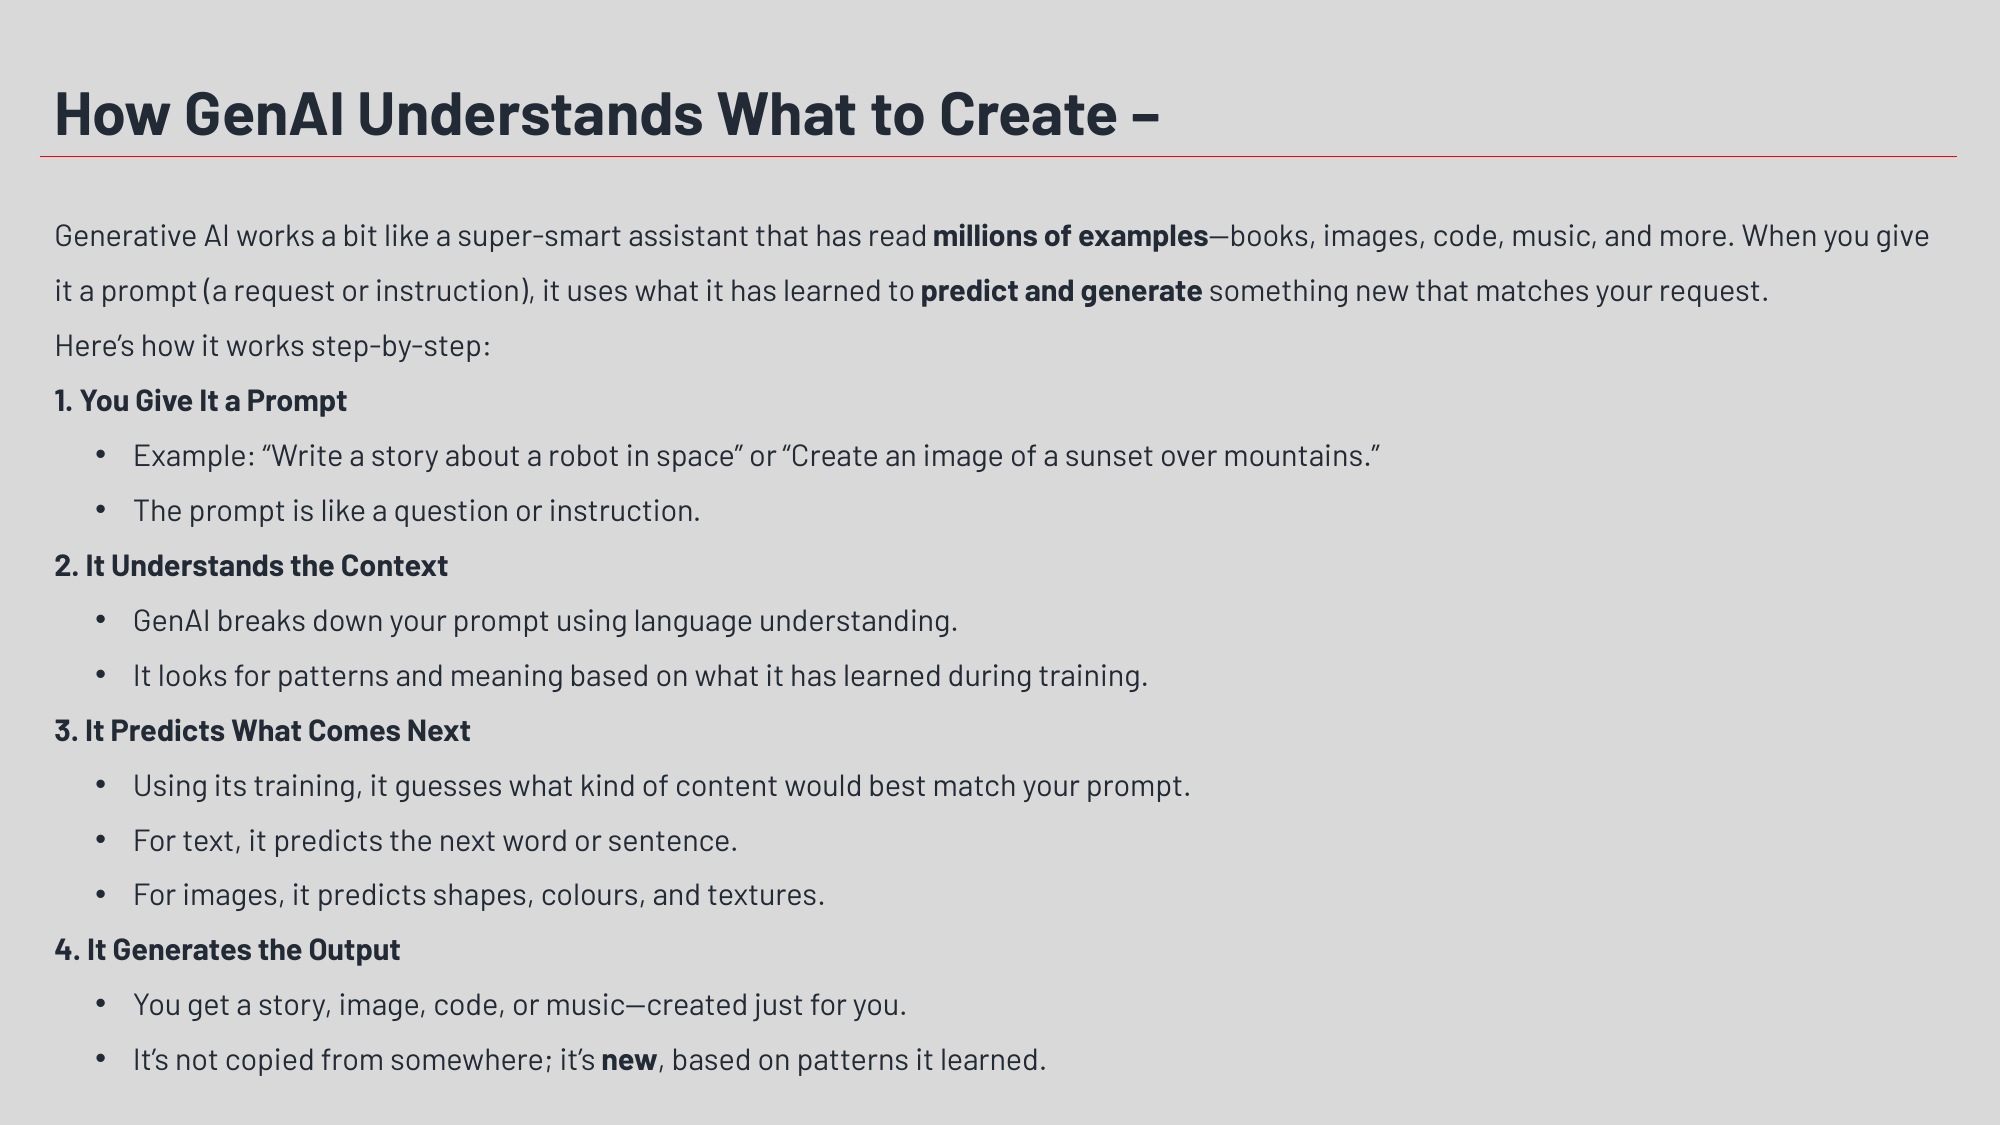

How GenAI Understands What to Create –
Generative AI works a bit like a super-smart assistant that has read millions of examples—books, images, code, music, and more. When you give it a prompt (a request or instruction), it uses what it has learned to predict and generate something new that matches your request.
Here’s how it works step-by-step:
1. You Give It a Prompt
Example: “Write a story about a robot in space” or “Create an image of a sunset over mountains.”
The prompt is like a question or instruction.
2. It Understands the Context
GenAI breaks down your prompt using language understanding.
It looks for patterns and meaning based on what it has learned during training.
3. It Predicts What Comes Next
Using its training, it guesses what kind of content would best match your prompt.
For text, it predicts the next word or sentence.
For images, it predicts shapes, colours, and textures.
4. It Generates the Output
You get a story, image, code, or music—created just for you.
It’s not copied from somewhere; it’s new, based on patterns it learned.